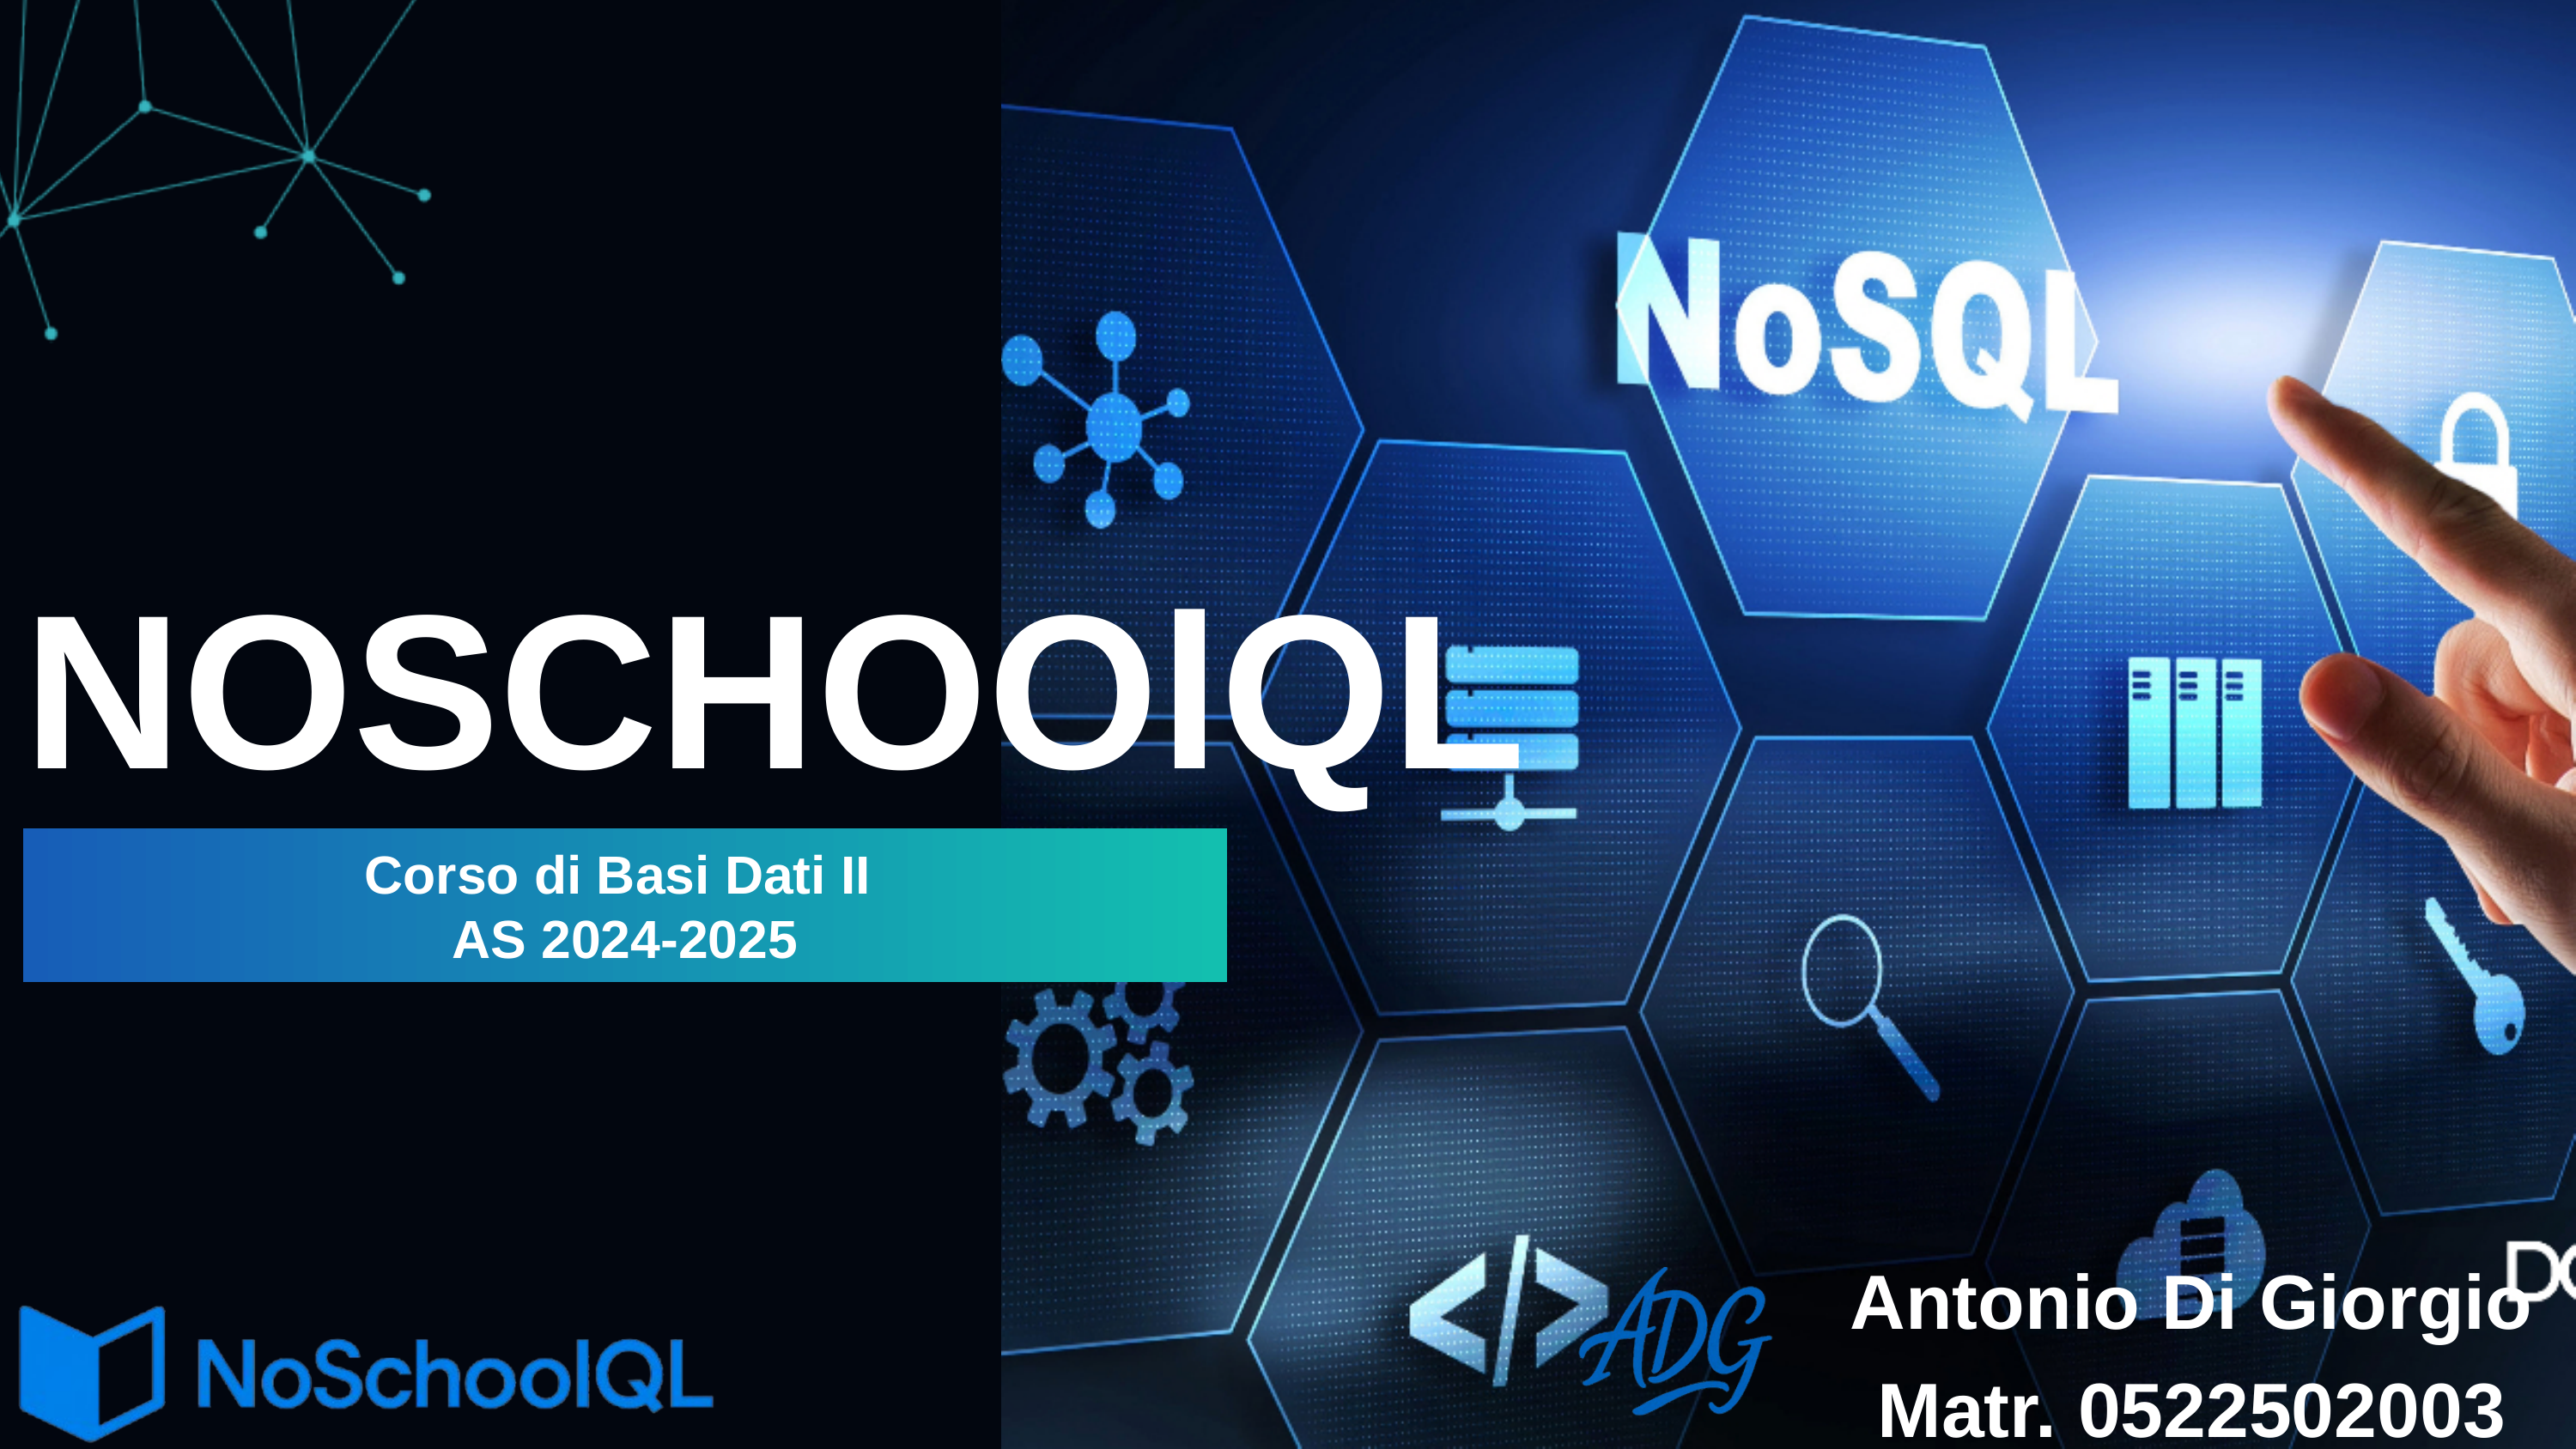

NOSCHOOlQL

Corso di Basi Dati II
AS 2024-2025
Antonio Di Giorgio
Matr. 0522502003